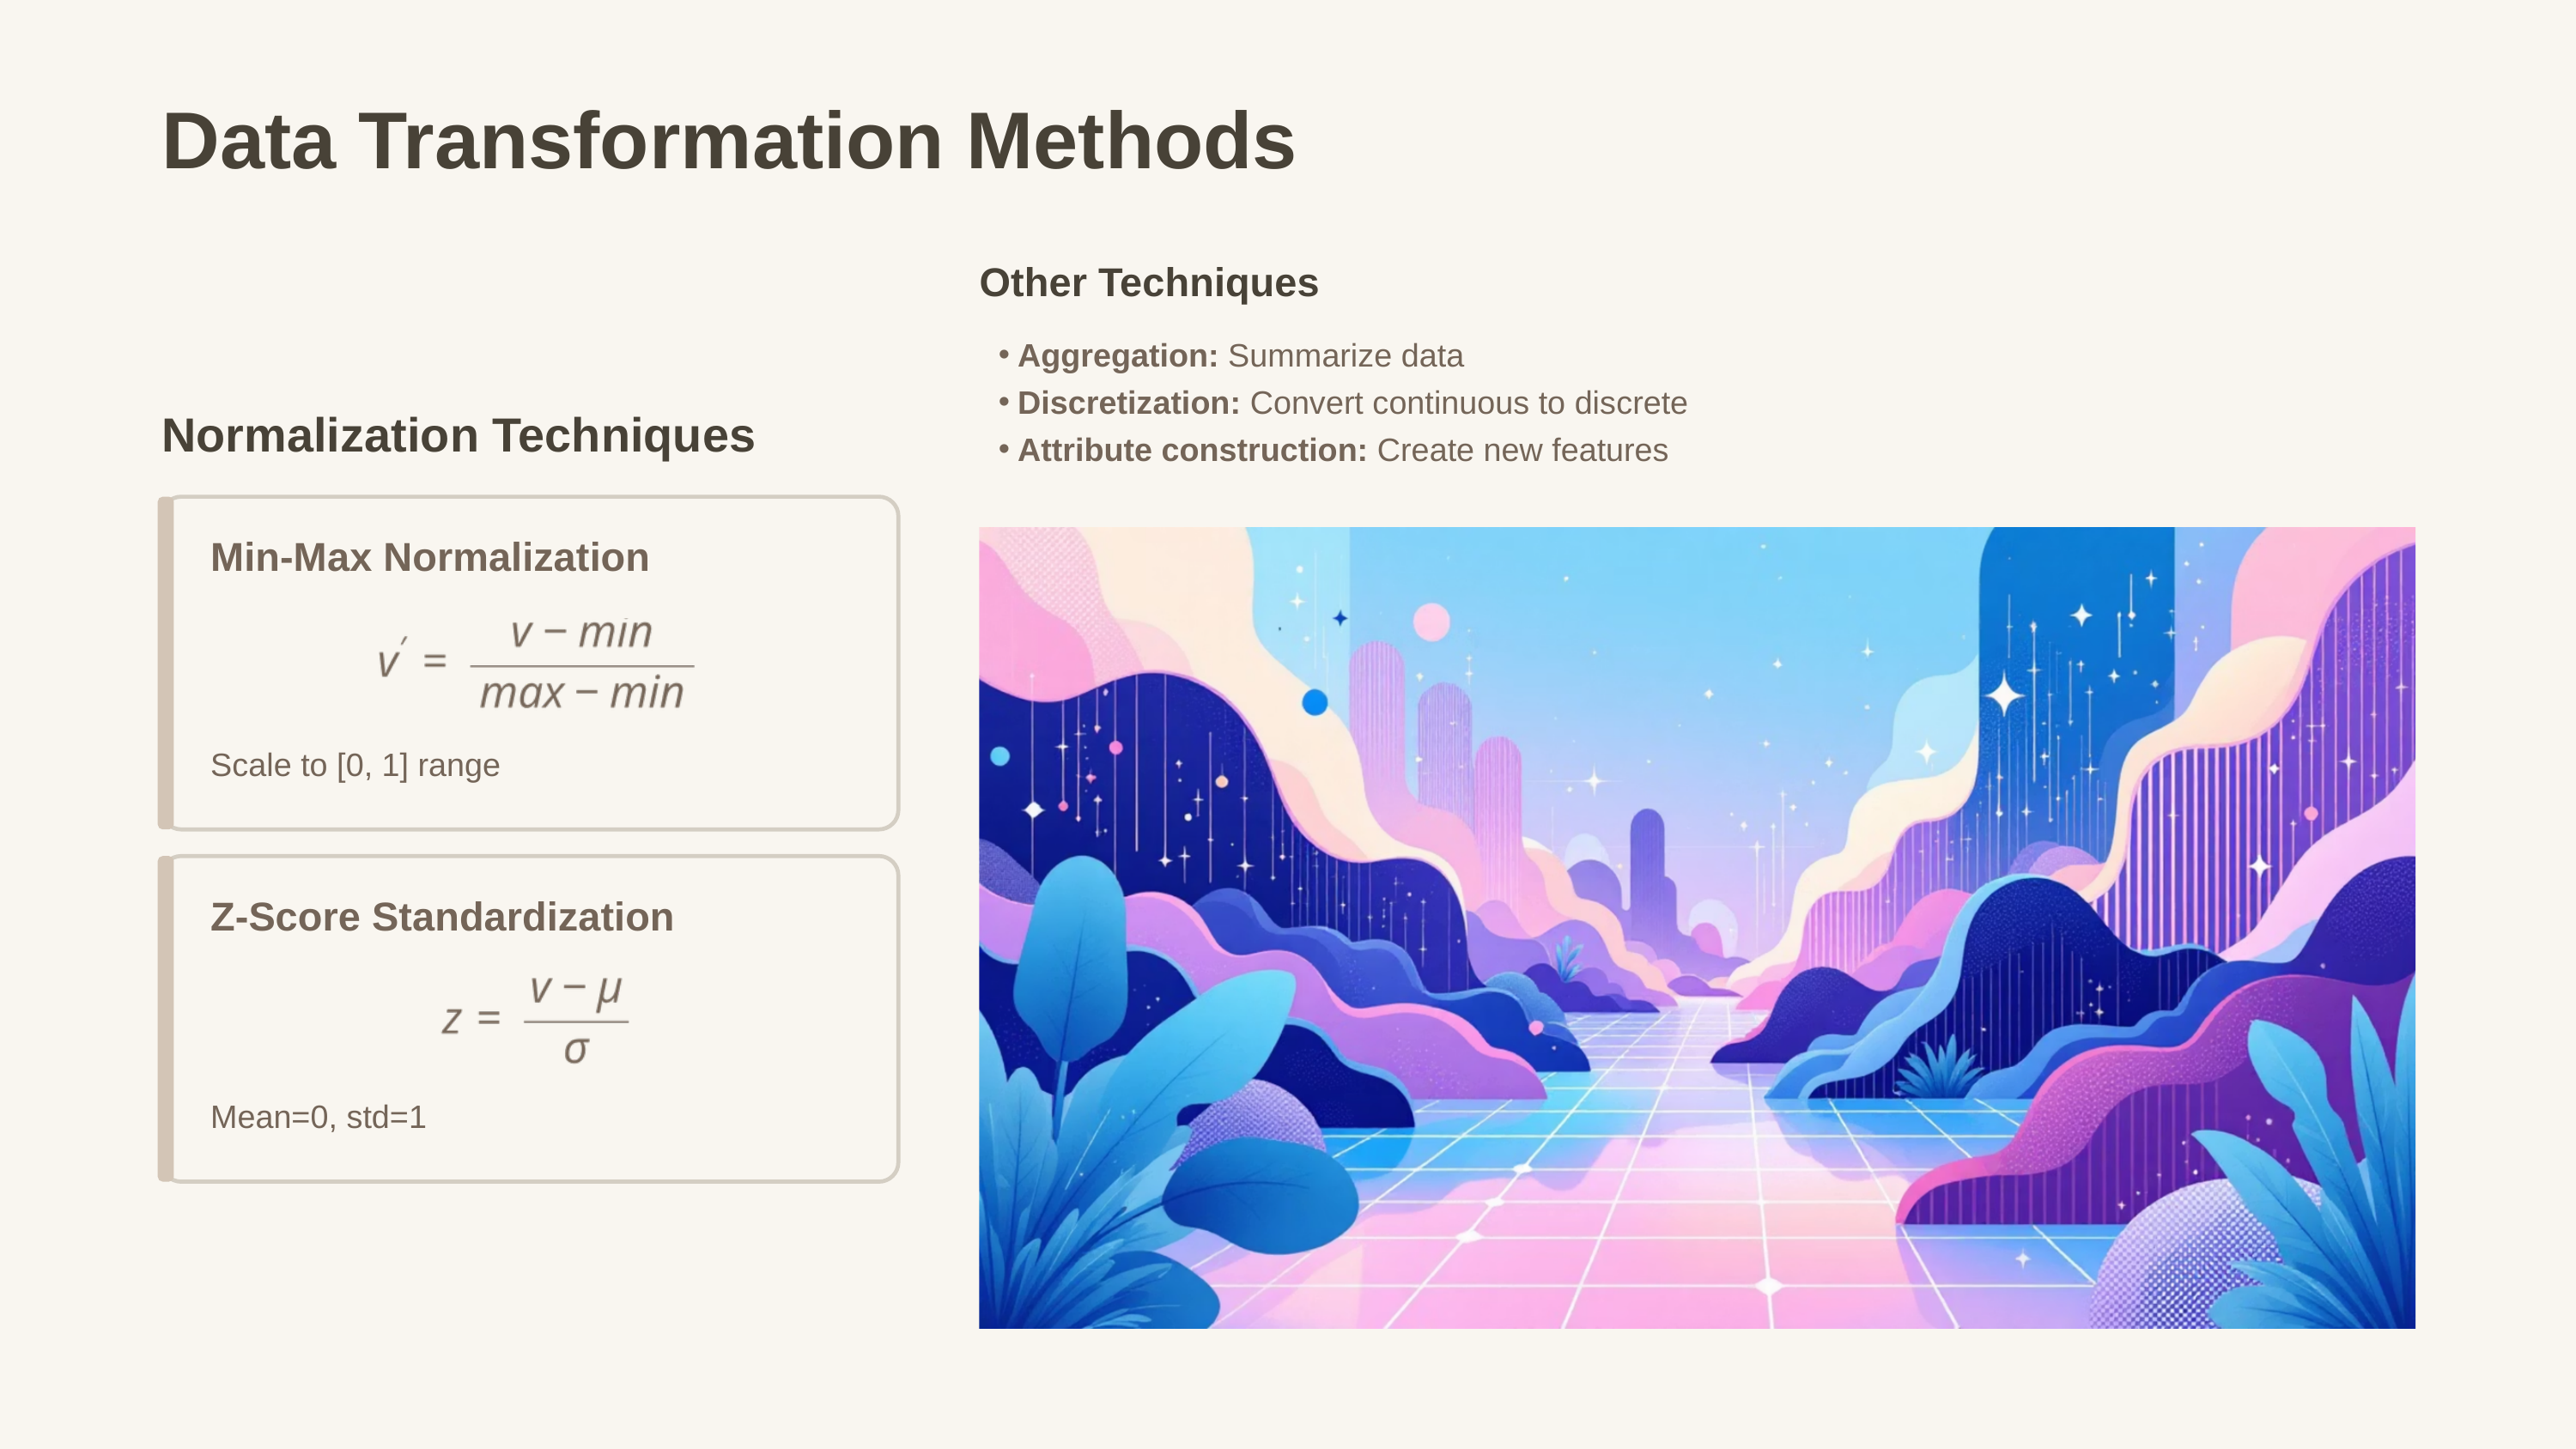

Data Transformation Methods
Other Techniques
Aggregation: Summarize data
Discretization: Convert continuous to discrete
Attribute construction: Create new features
Normalization Techniques

Min-Max Normalization

Scale to [0, 1] range

Z-Score Standardization

Mean=0, std=1